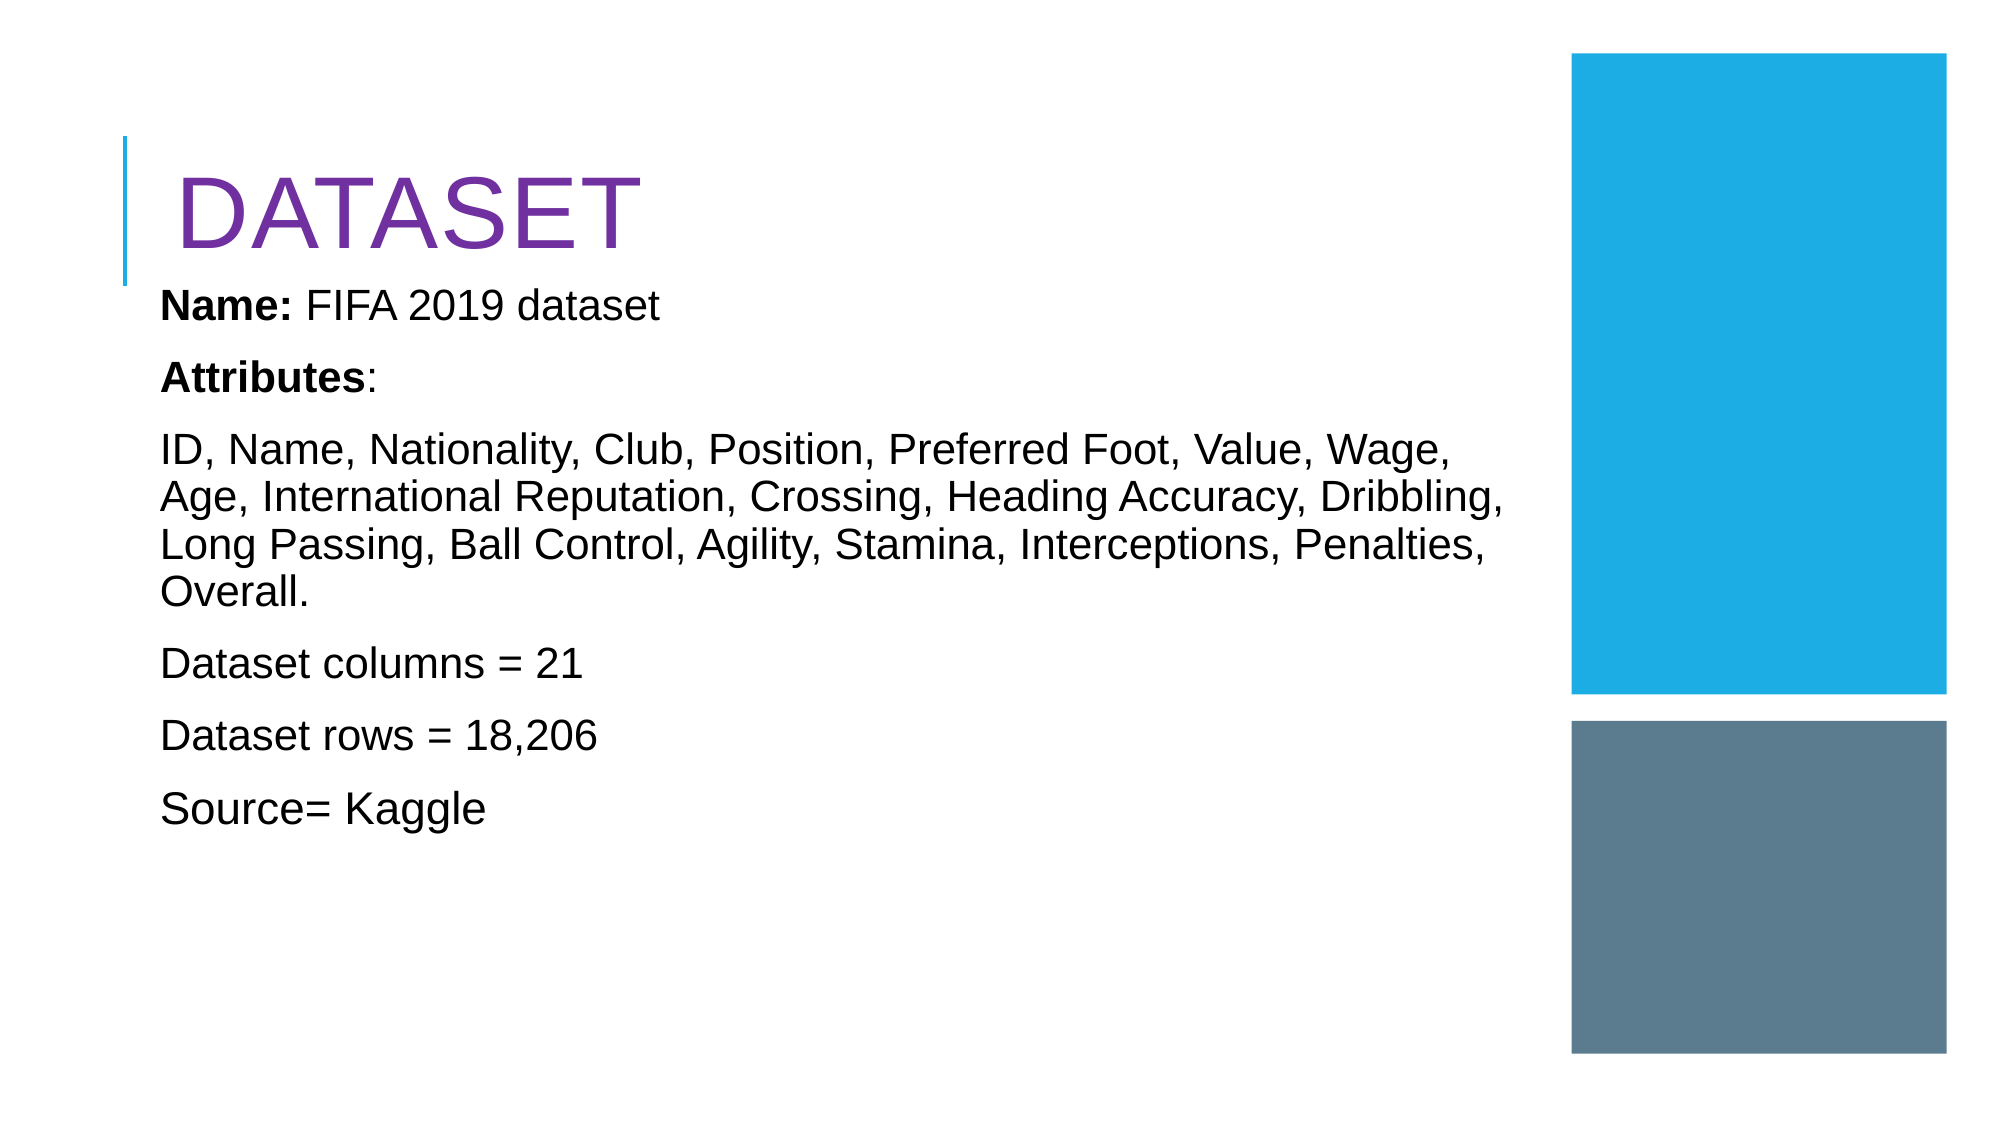

# Dataset
Name: FIFA 2019 dataset
Attributes:
ID, Name, Nationality, Club, Position, Preferred Foot, Value, Wage, Age, International Reputation, Crossing, Heading Accuracy, Dribbling, Long Passing, Ball Control, Agility, Stamina, Interceptions, Penalties, Overall.
Dataset columns = 21
Dataset rows = 18,206
Source= Kaggle